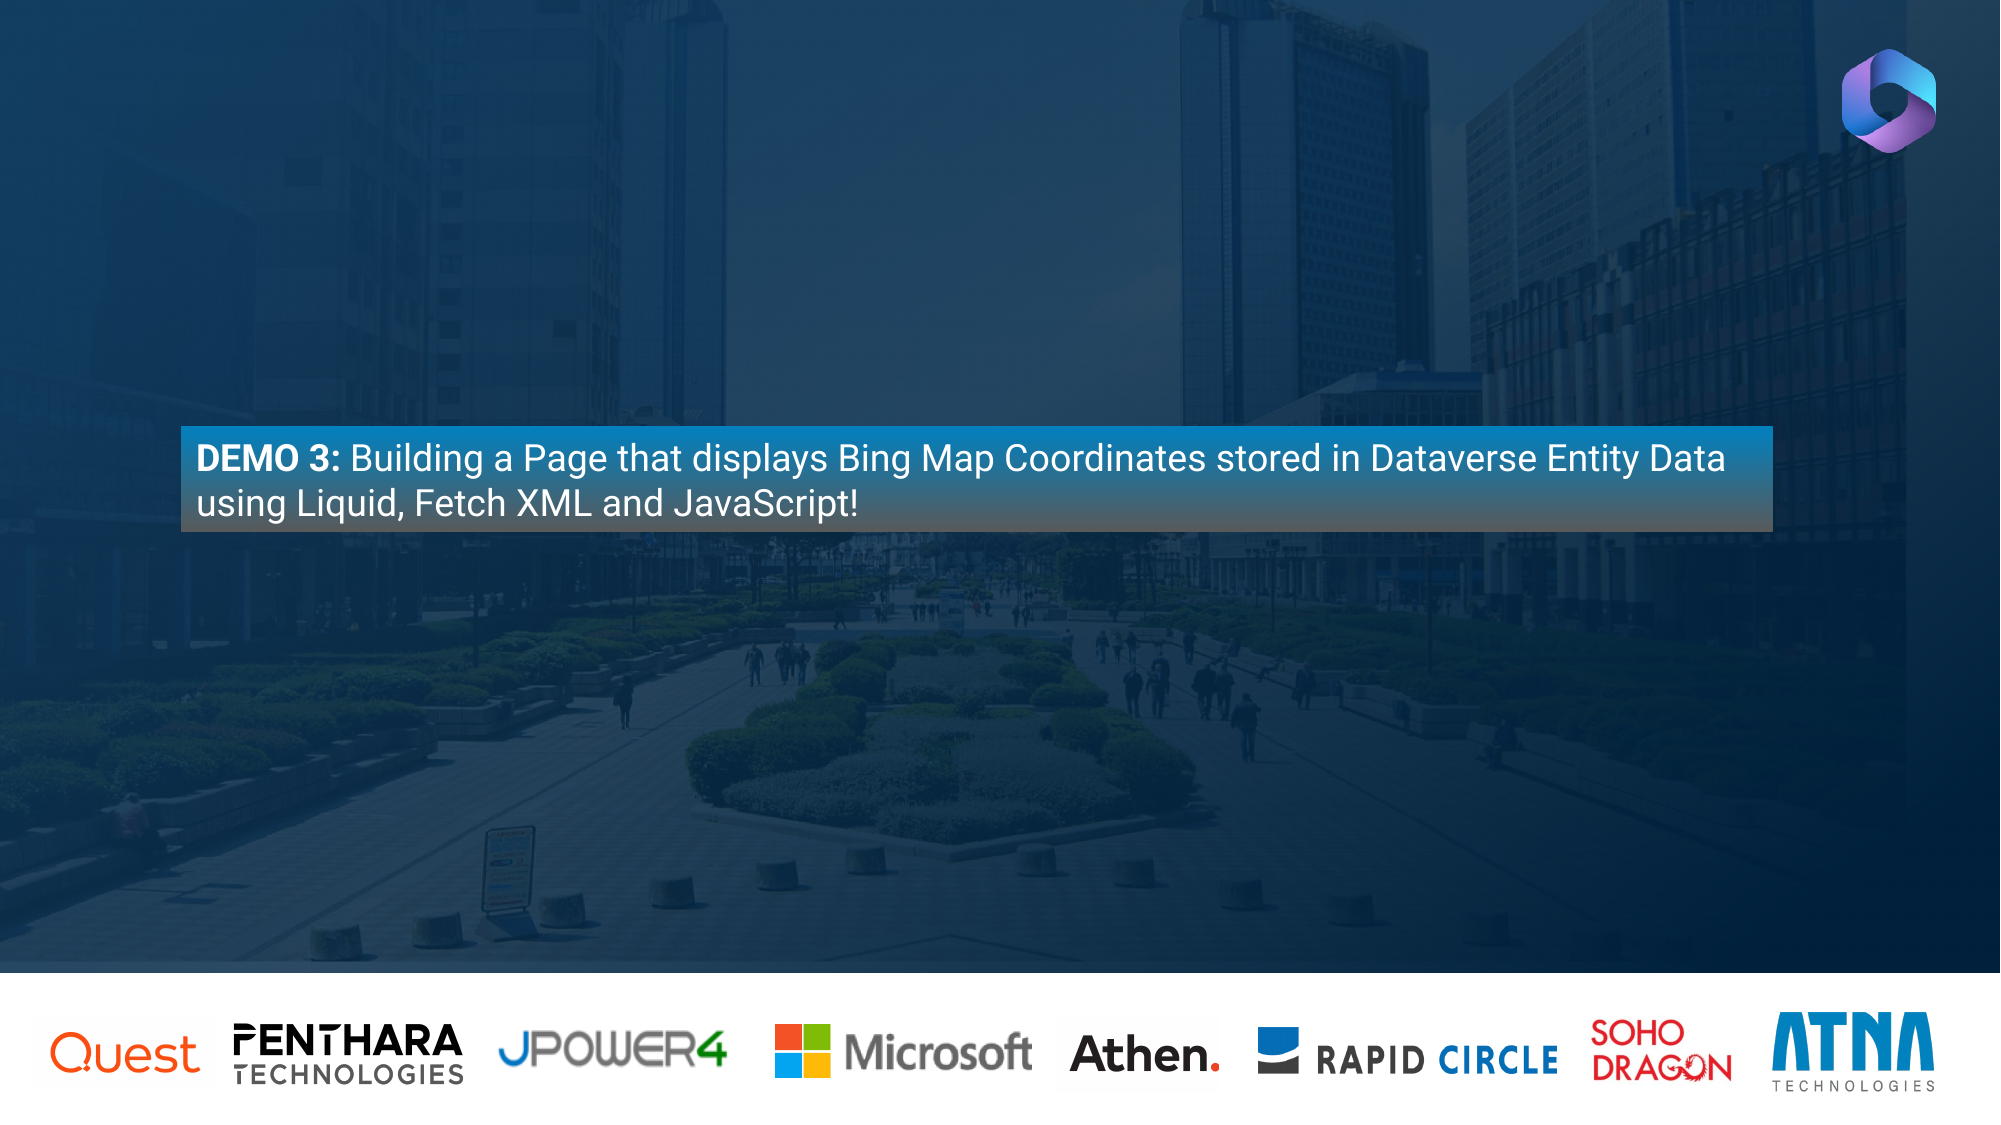

DEMO 3: Building a Page that displays Bing Map Coordinates stored in Dataverse Entity Data using Liquid, Fetch XML and JavaScript!